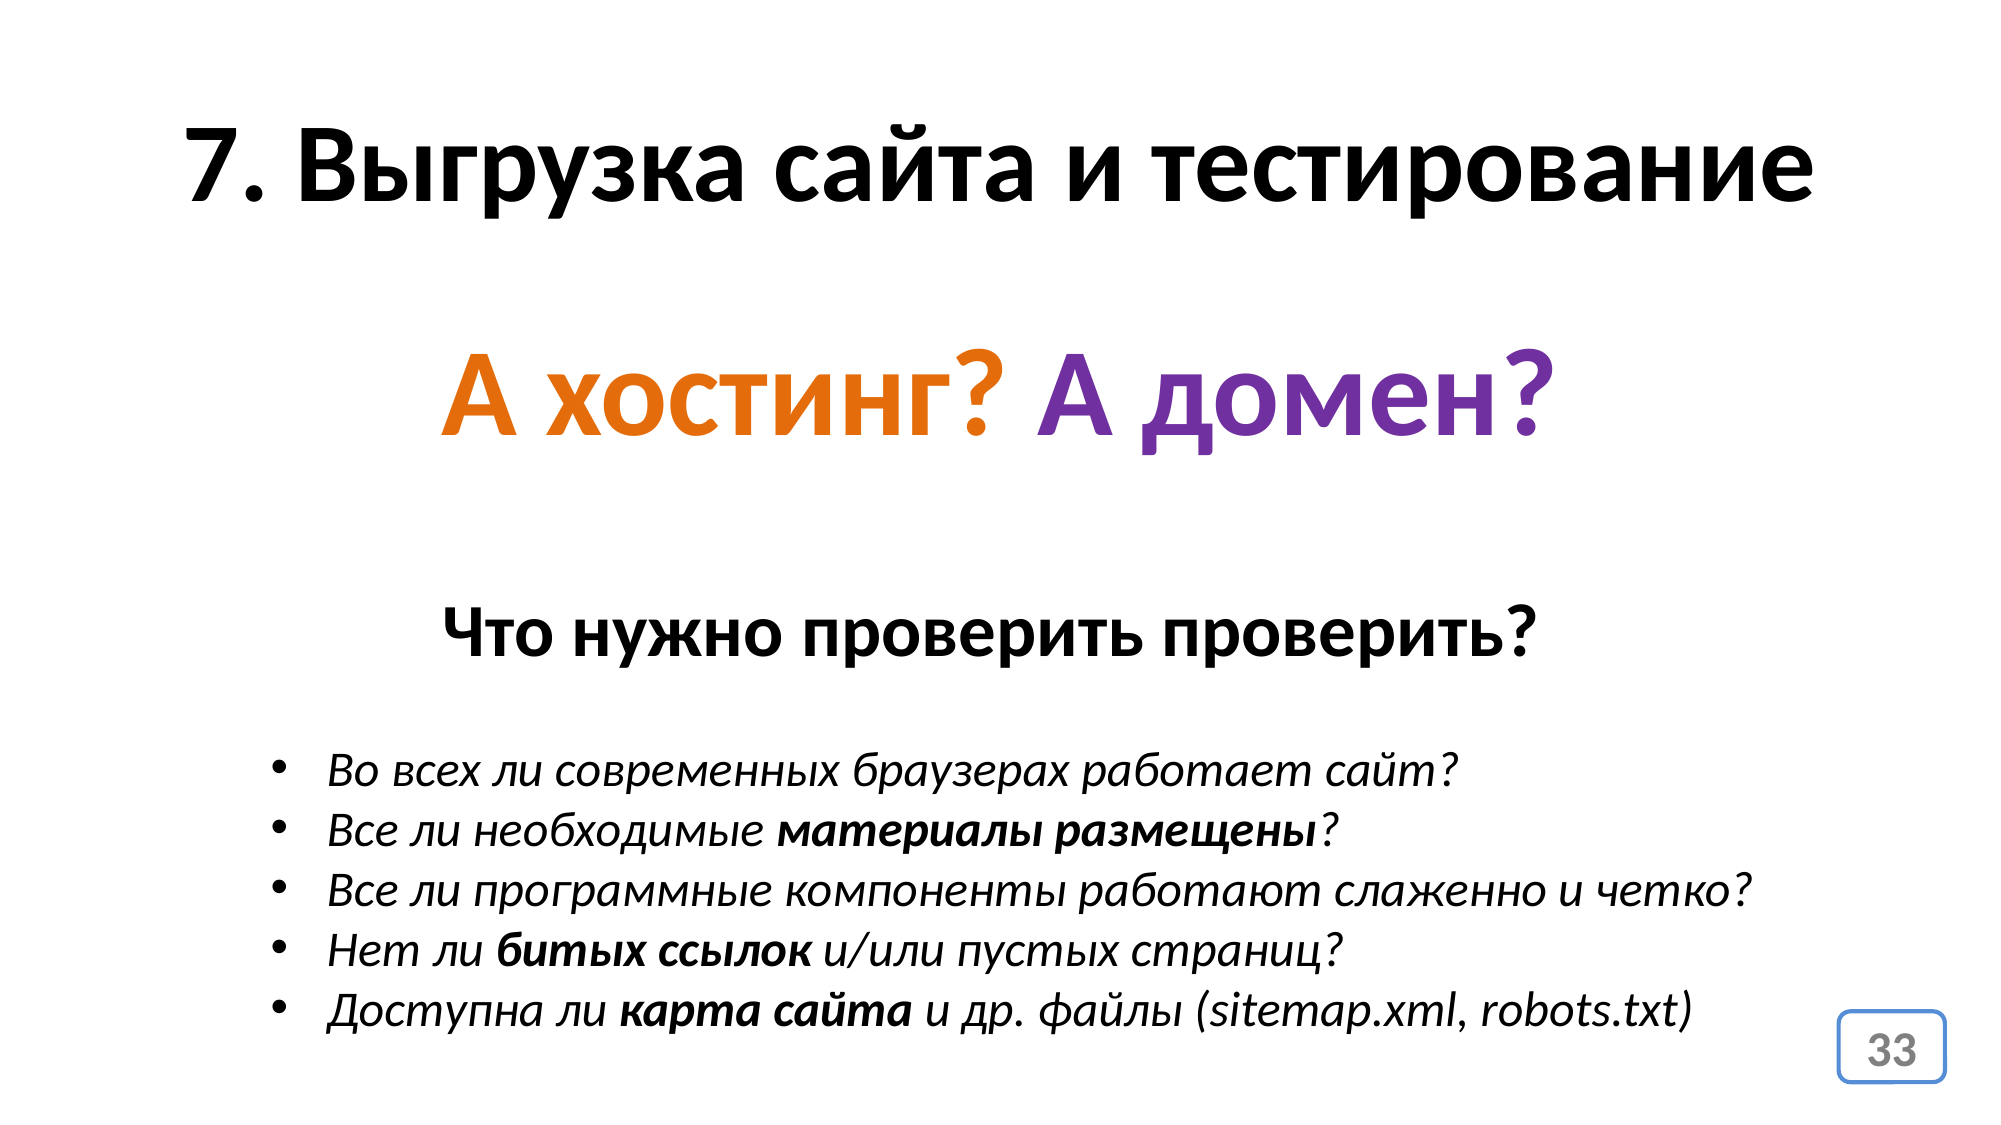

7. Выгрузка сайта и тестирование
А хостинг? А домен?
Что нужно проверить проверить?
Во всех ли современных браузерах работает сайт?
Все ли необходимые материалы размещены?
Все ли программные компоненты работают слаженно и четко?
Нет ли битых ссылок и/или пустых страниц?
Доступна ли карта сайта и др. файлы (sitemap.xml, robots.txt)
33